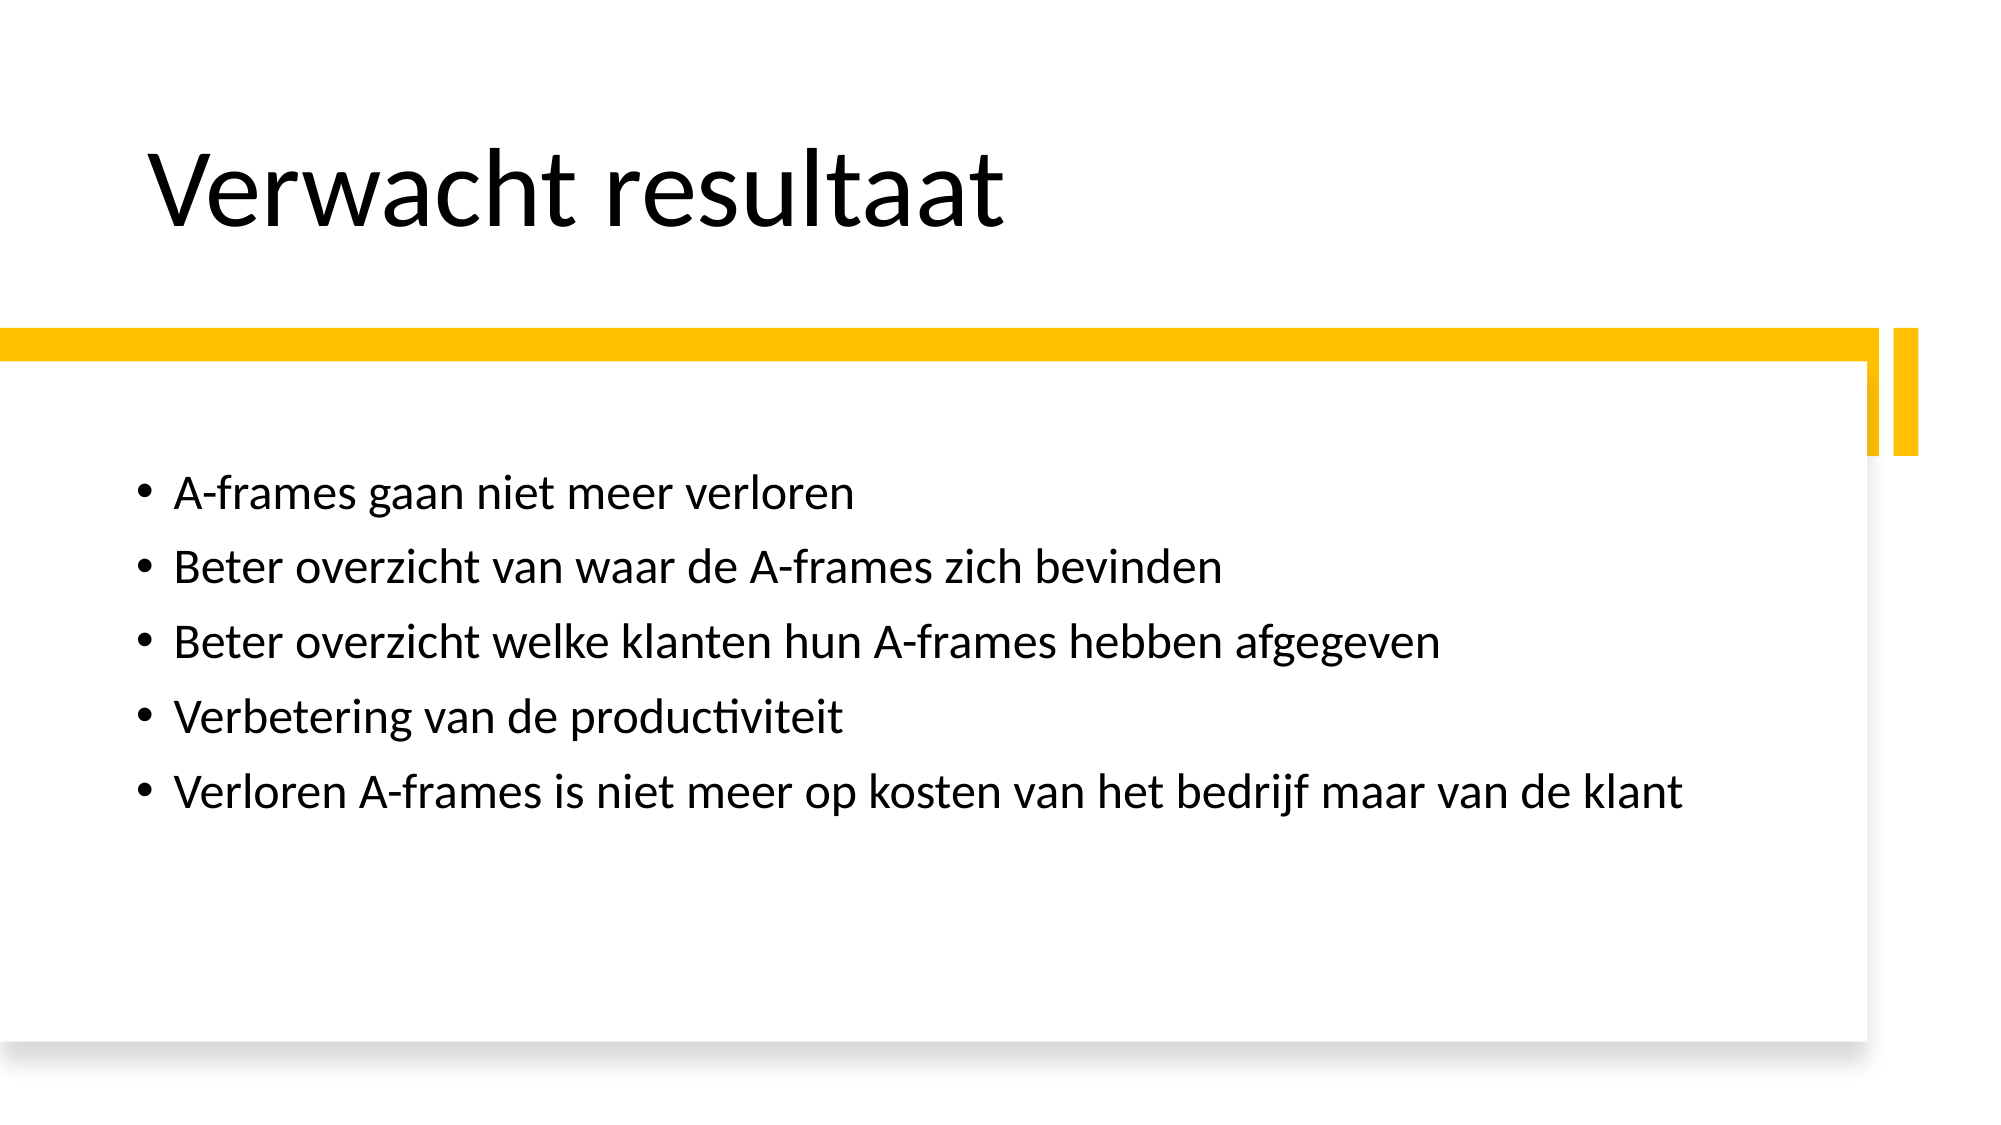

# Verwacht resultaat

A-frames gaan niet meer verloren
Beter overzicht van waar de A-frames zich bevinden
Beter overzicht welke klanten hun A-frames hebben afgegeven
Verbetering van de productiviteit
Verloren A-frames is niet meer op kosten van het bedrijf maar van de klant